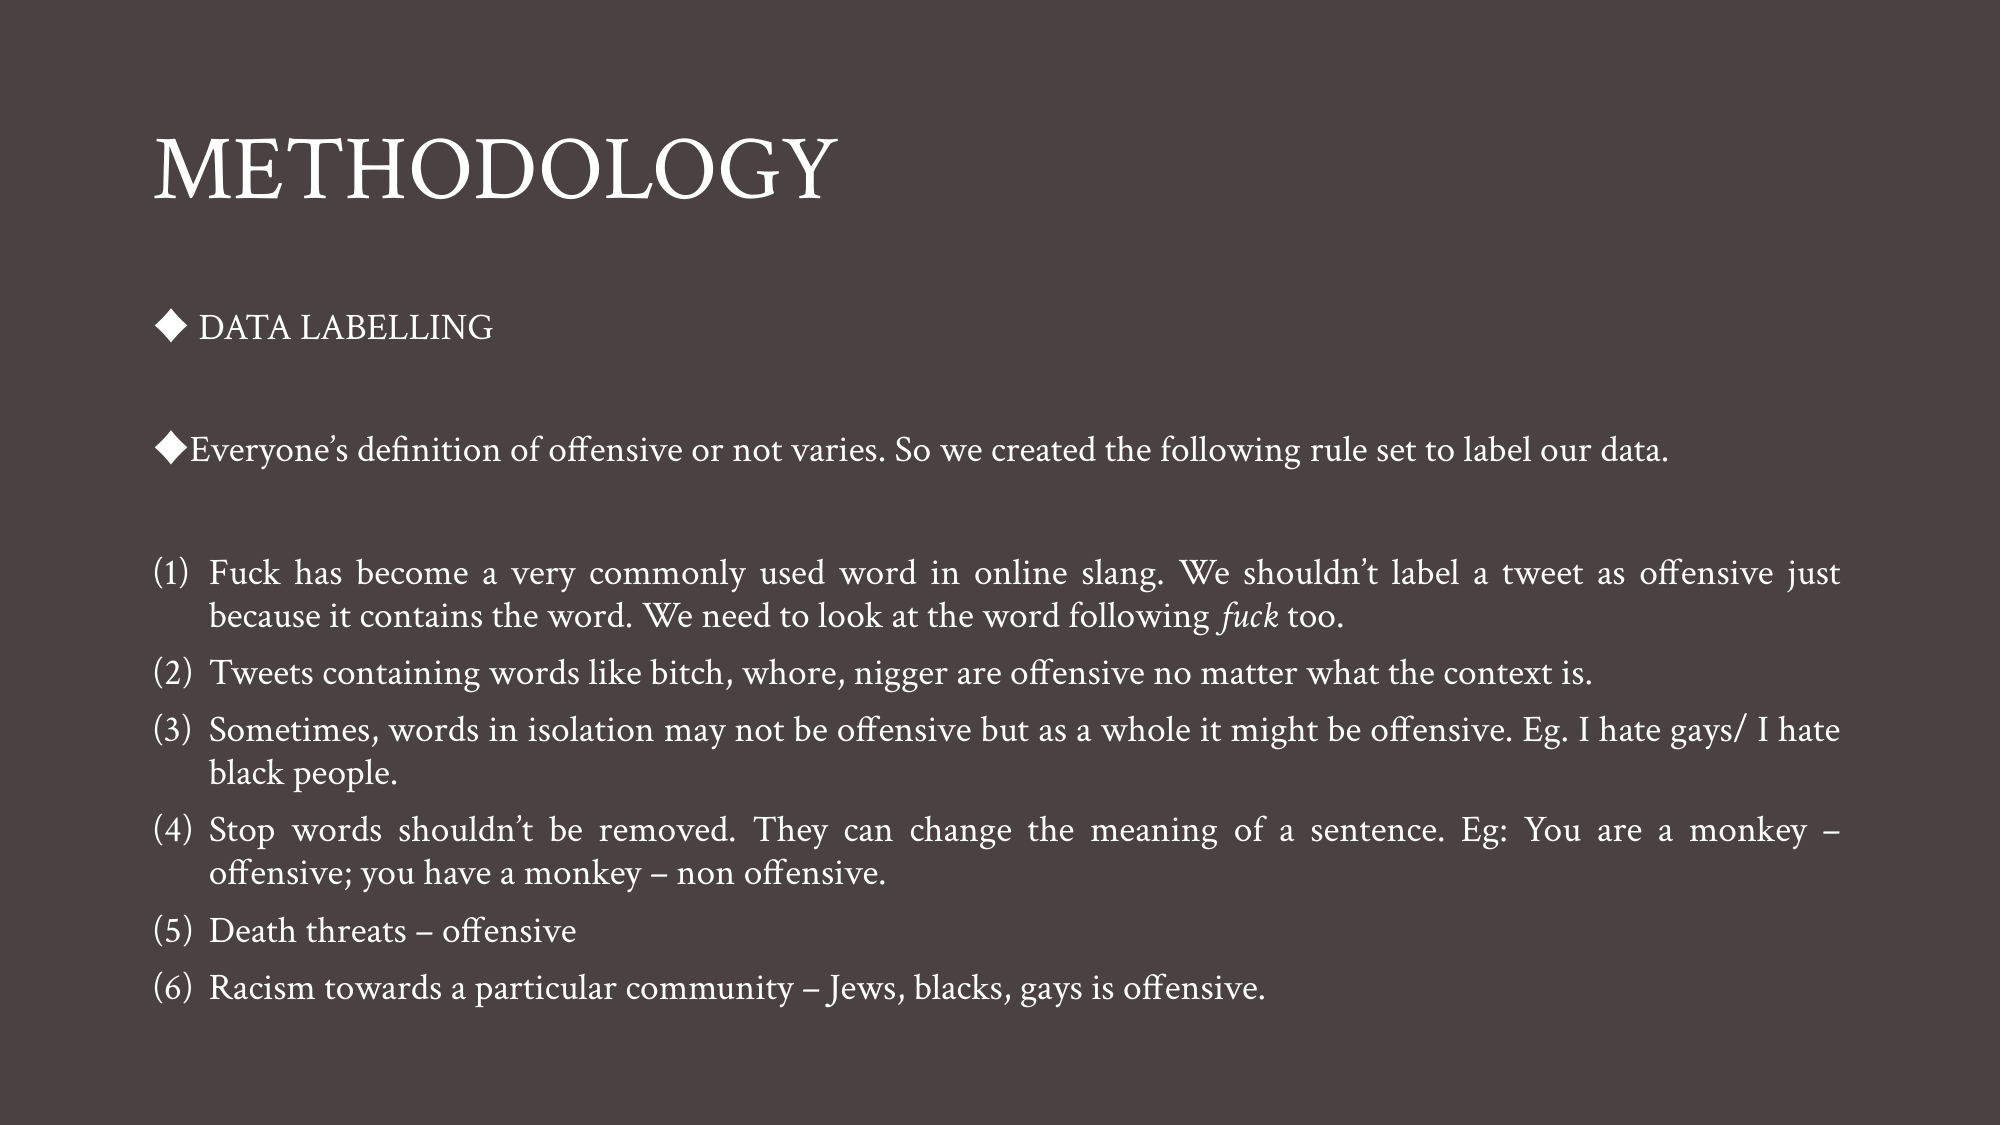

# methodology
 DATA LABELLING

Everyone’s definition of offensive or not varies. So we created the following rule set to label our data.

Fuck has become a very commonly used word in online slang. We shouldn’t label a tweet as offensive just because it contains the word. We need to look at the word following fuck too.
Tweets containing words like bitch, whore, nigger are offensive no matter what the context is.
Sometimes, words in isolation may not be offensive but as a whole it might be offensive. Eg. I hate gays/ I hate black people.
Stop words shouldn’t be removed. They can change the meaning of a sentence. Eg: You are a monkey – offensive; you have a monkey – non offensive.
Death threats – offensive
Racism towards a particular community – Jews, blacks, gays is offensive.